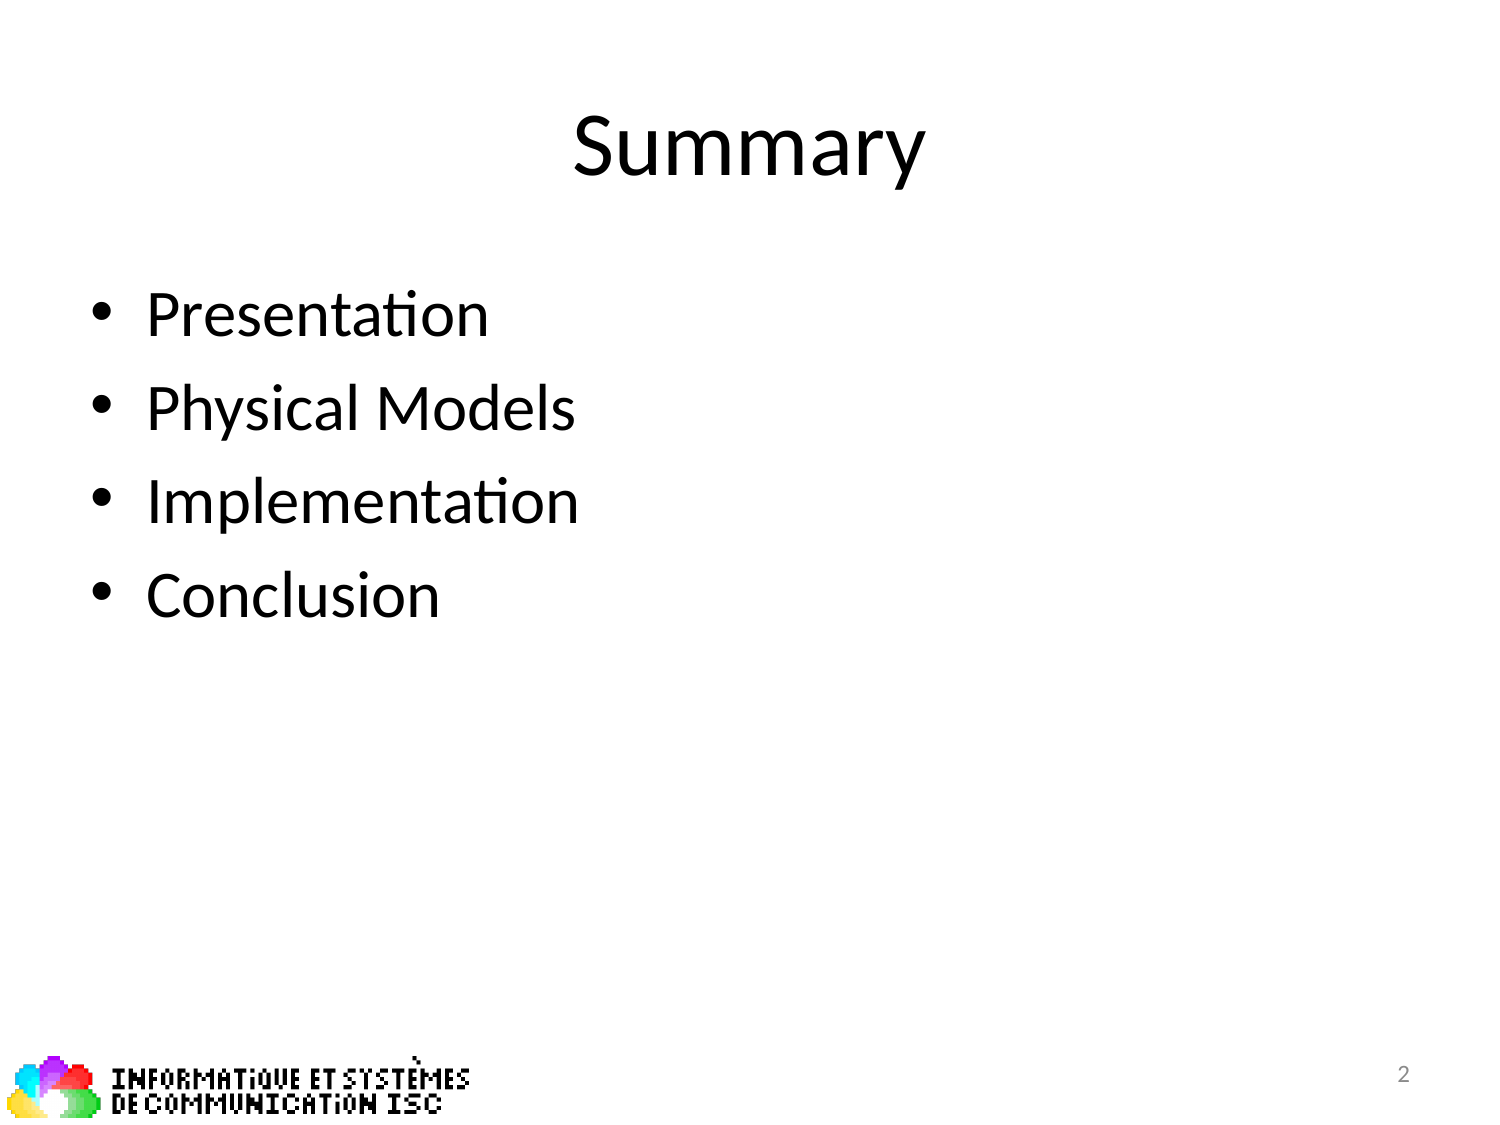

# Summary
Presentation
Physical Models
Implementation
Conclusion
2